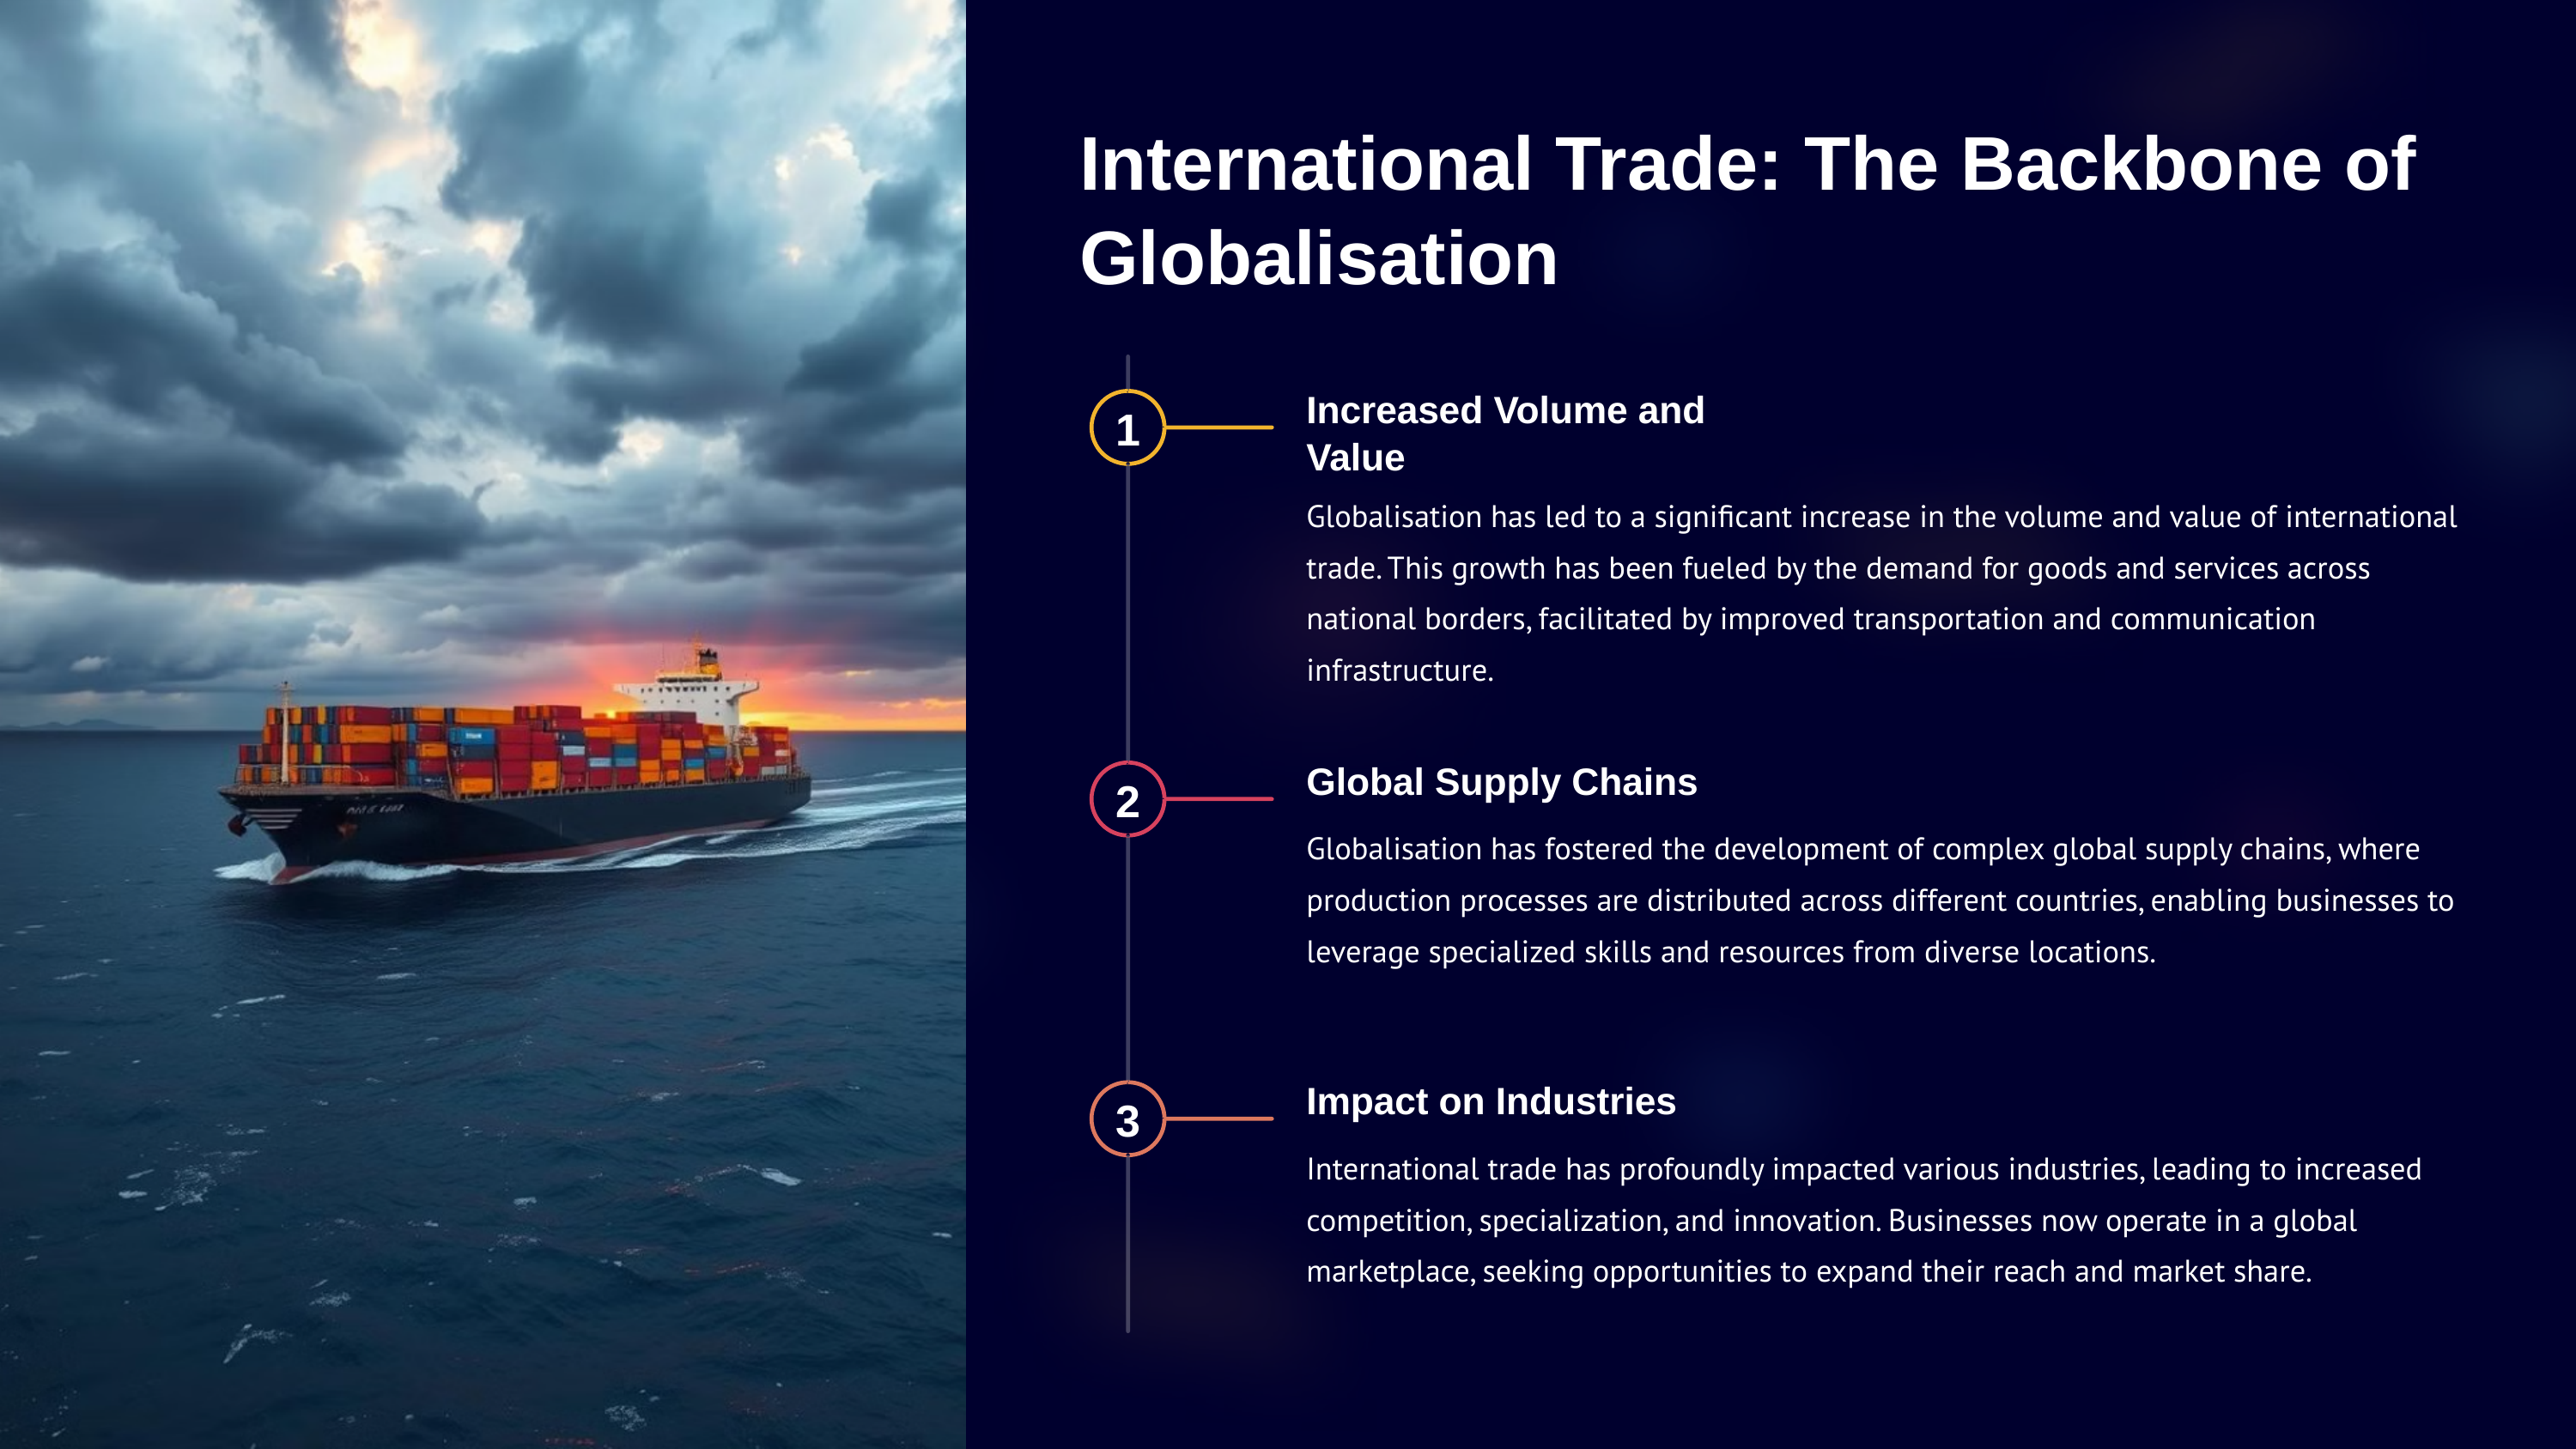

International Trade: The Backbone of Globalisation

Increased Volume and Value

1

Globalisation has led to a significant increase in the volume and value of international trade. This growth has been fueled by the demand for goods and services across national borders, facilitated by improved transportation and communication infrastructure.
Global Supply Chains

2

Globalisation has fostered the development of complex global supply chains, where production processes are distributed across different countries, enabling businesses to leverage specialized skills and resources from diverse locations.
Impact on Industries

3

International trade has profoundly impacted various industries, leading to increased competition, specialization, and innovation. Businesses now operate in a global marketplace, seeking opportunities to expand their reach and market share.